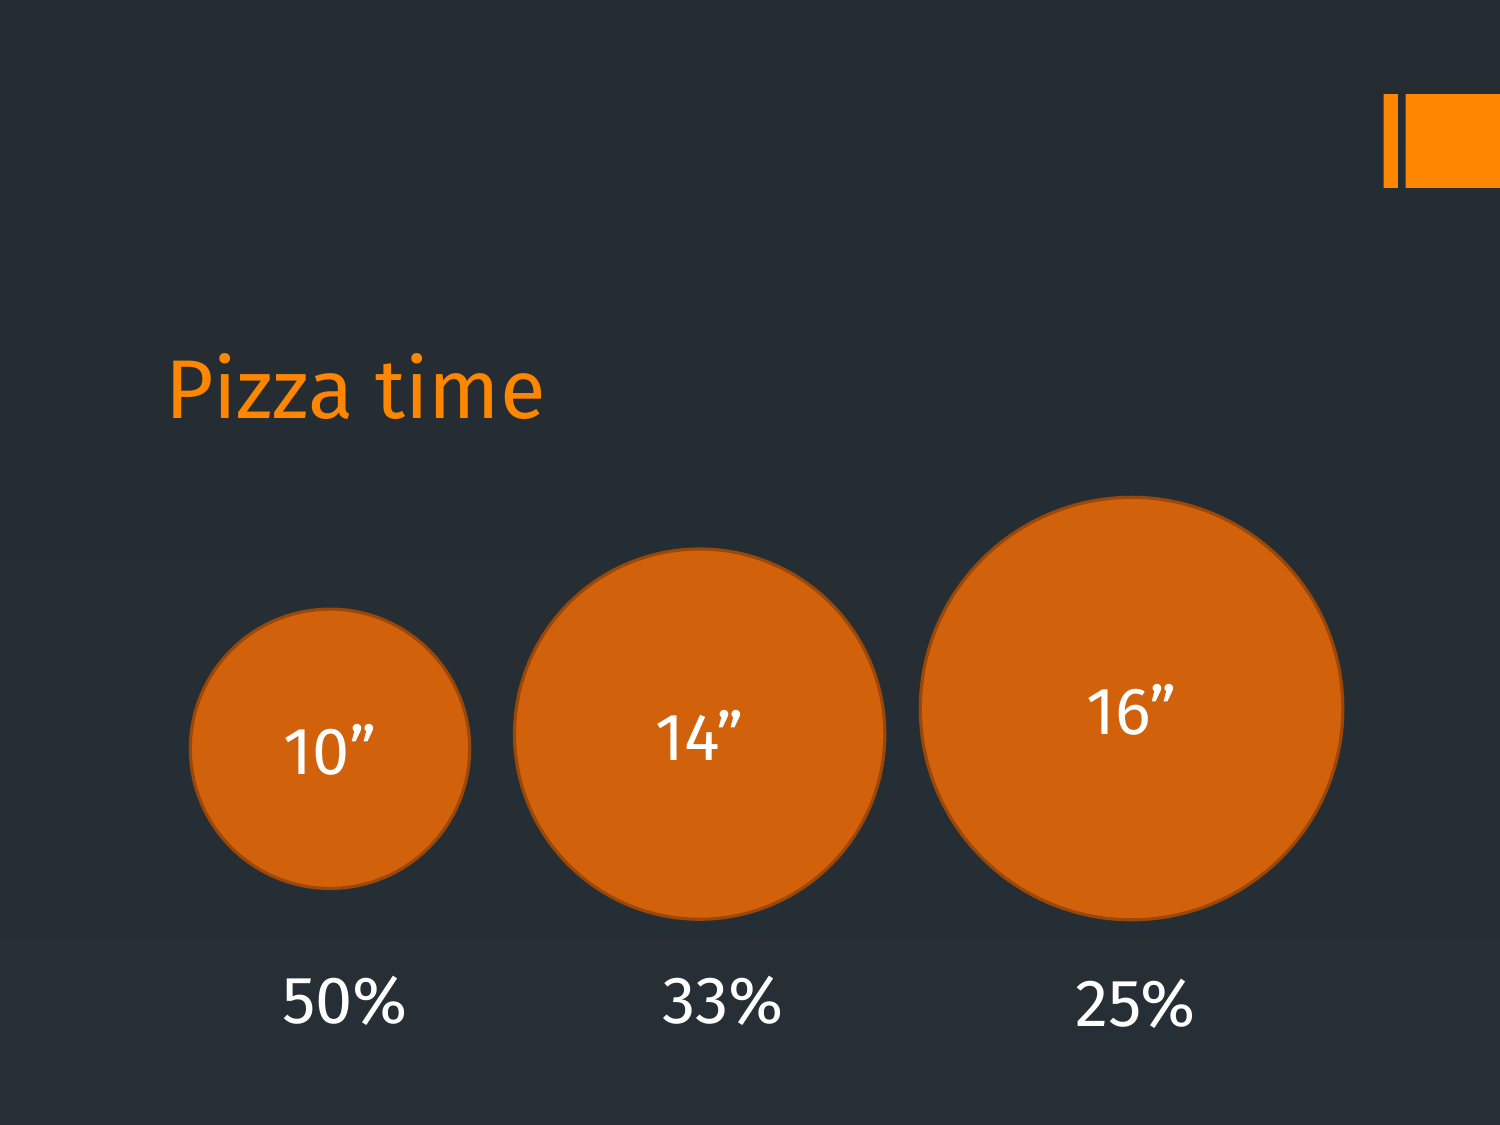

# Pizza time

16”
14”
10”
50%
33%
25%